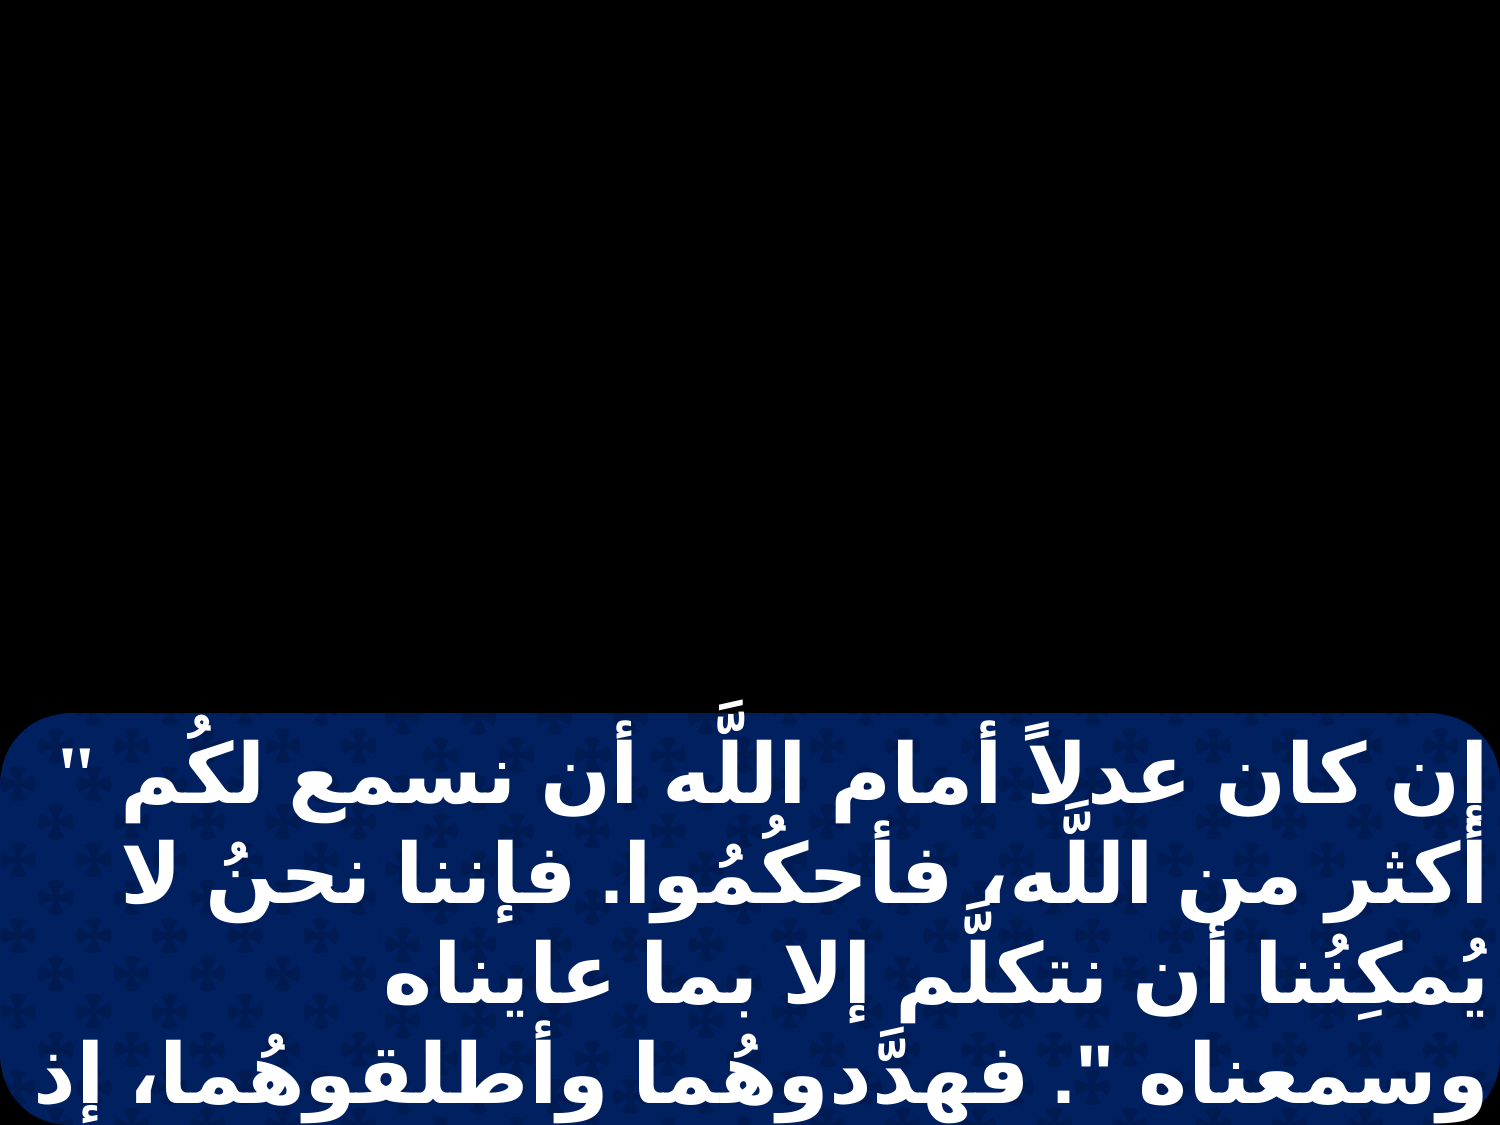

" إن كان عدلاً أمام اللَّه أن نسمع لكُم أكثر من اللَّه، فأحكُمُوا. فإننا نحنُ لا يُمكِنُنا أن نتكلَّم إلا بما عايناه وسمعناه ". فهدَّدوهُما وأطلقوهُما، إذ لم يَجدُوا حجة عليهم كيف يُعَاقِبُونهُما من أجل الشَّعب،